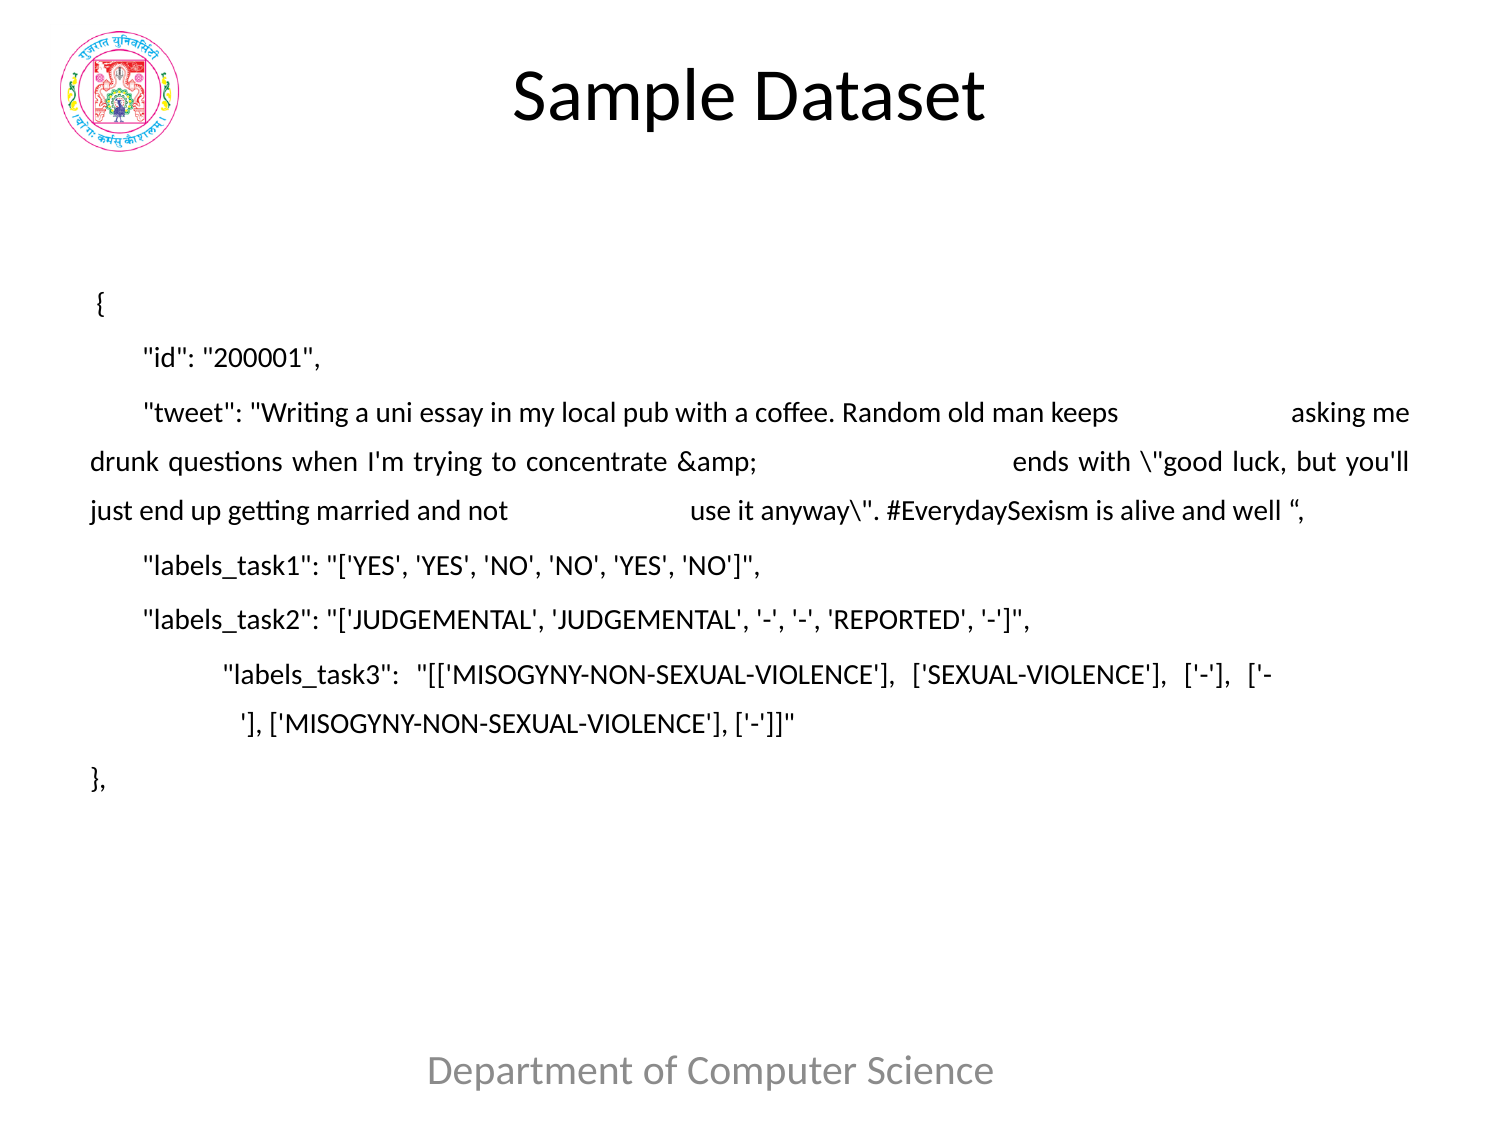

# Sample Dataset
 {
        "id": "200001",
        "tweet": "Writing a uni essay in my local pub with a coffee. Random old man keeps 		asking me drunk questions when I'm trying to concentrate &amp; 		ends with \"good luck, but you'll just end up getting married and not 		use it anyway\". #EverydaySexism is alive and well “,
        "labels_task1": "['YES', 'YES', 'NO', 'NO', 'YES', 'NO']",
        "labels_task2": "['JUDGEMENTAL', 'JUDGEMENTAL', '-', '-', 'REPORTED', '-']",
        "labels_task3": "[['MISOGYNY-NON-SEXUAL-VIOLENCE'], ['SEXUAL-VIOLENCE'], ['-'], ['-		'], ['MISOGYNY-NON-SEXUAL-VIOLENCE'], ['-']]"
},
Department of Computer Science
7